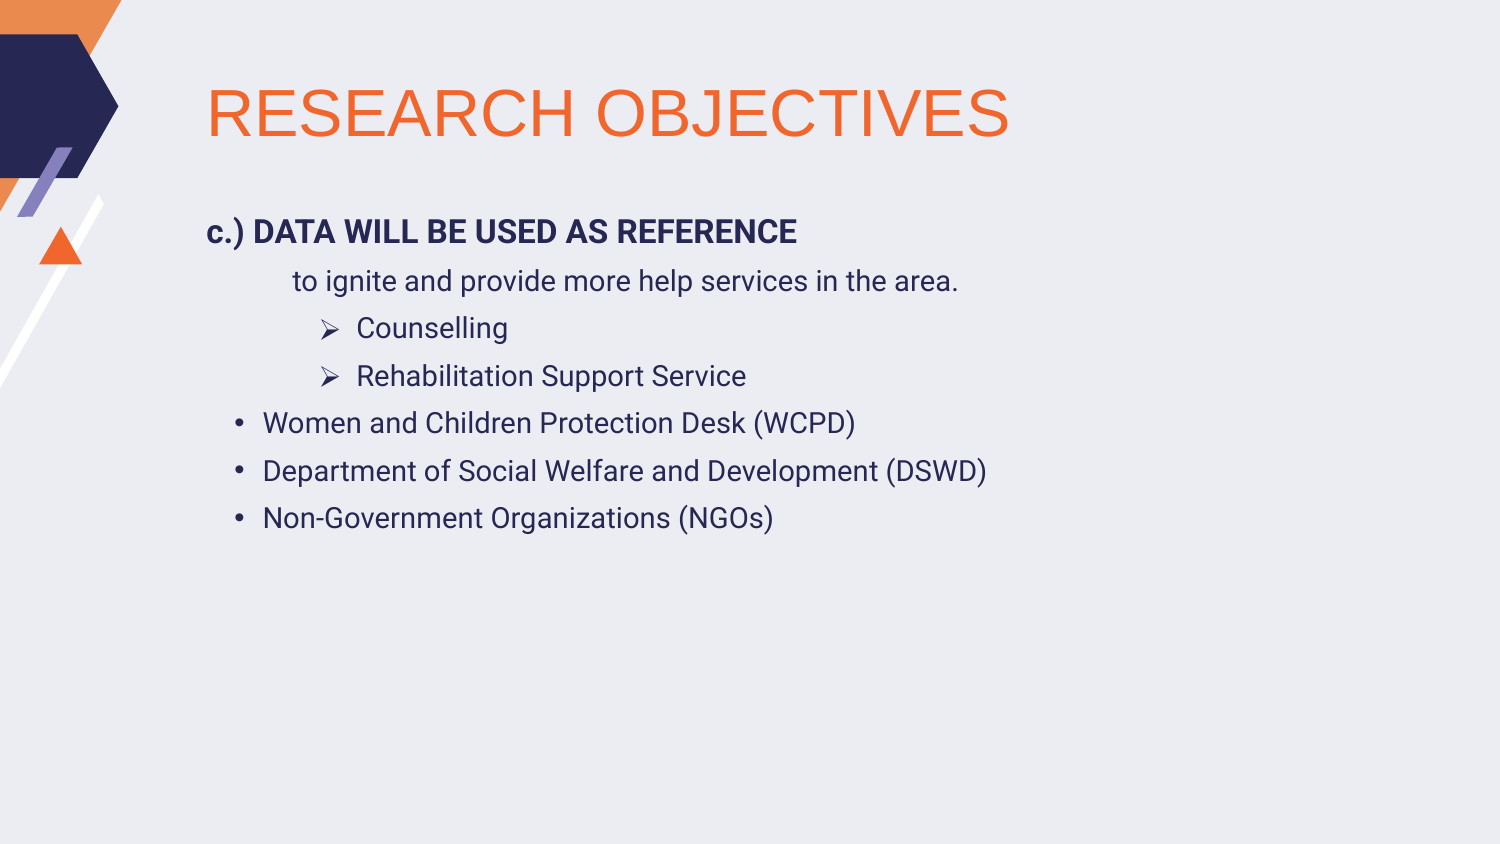

# RESEARCH OBJECTIVES
c.) DATA WILL BE USED AS REFERENCE
        to ignite and provide more help services in the area.
Counselling
Rehabilitation Support Service
Women and Children Protection Desk (WCPD)
Department of Social Welfare and Development (DSWD)
Non-Government Organizations (NGOs)